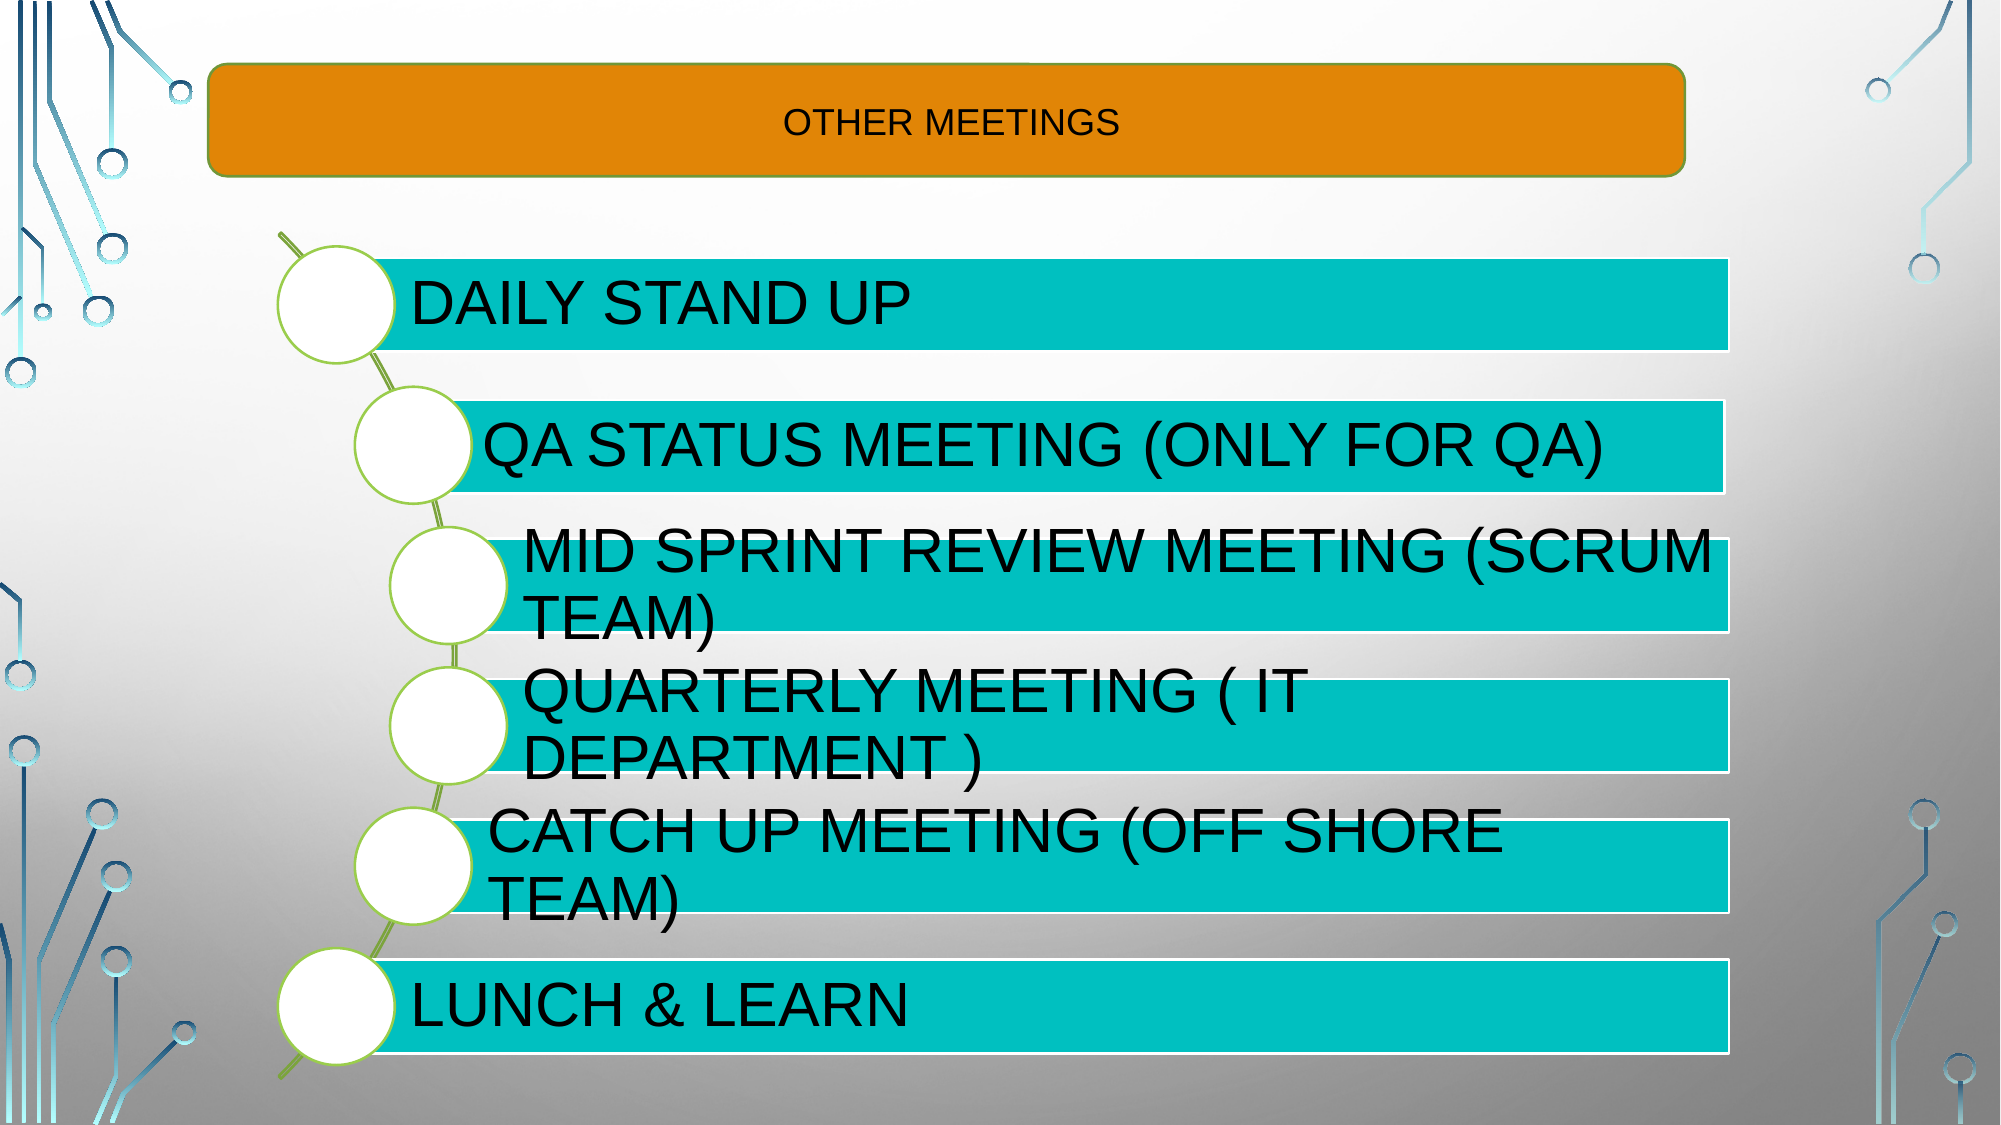

OTHER MEETINGS
DAILY STAND UP
QA STATUS MEETING (ONLY FOR QA)
MID SPRINT REVIEW MEETING (SCRUM TEAM)
QUARTERLY MEETING ( IT DEPARTMENT )
CATCH UP MEETING (OFF SHORE TEAM)
LUNCH & LEARN